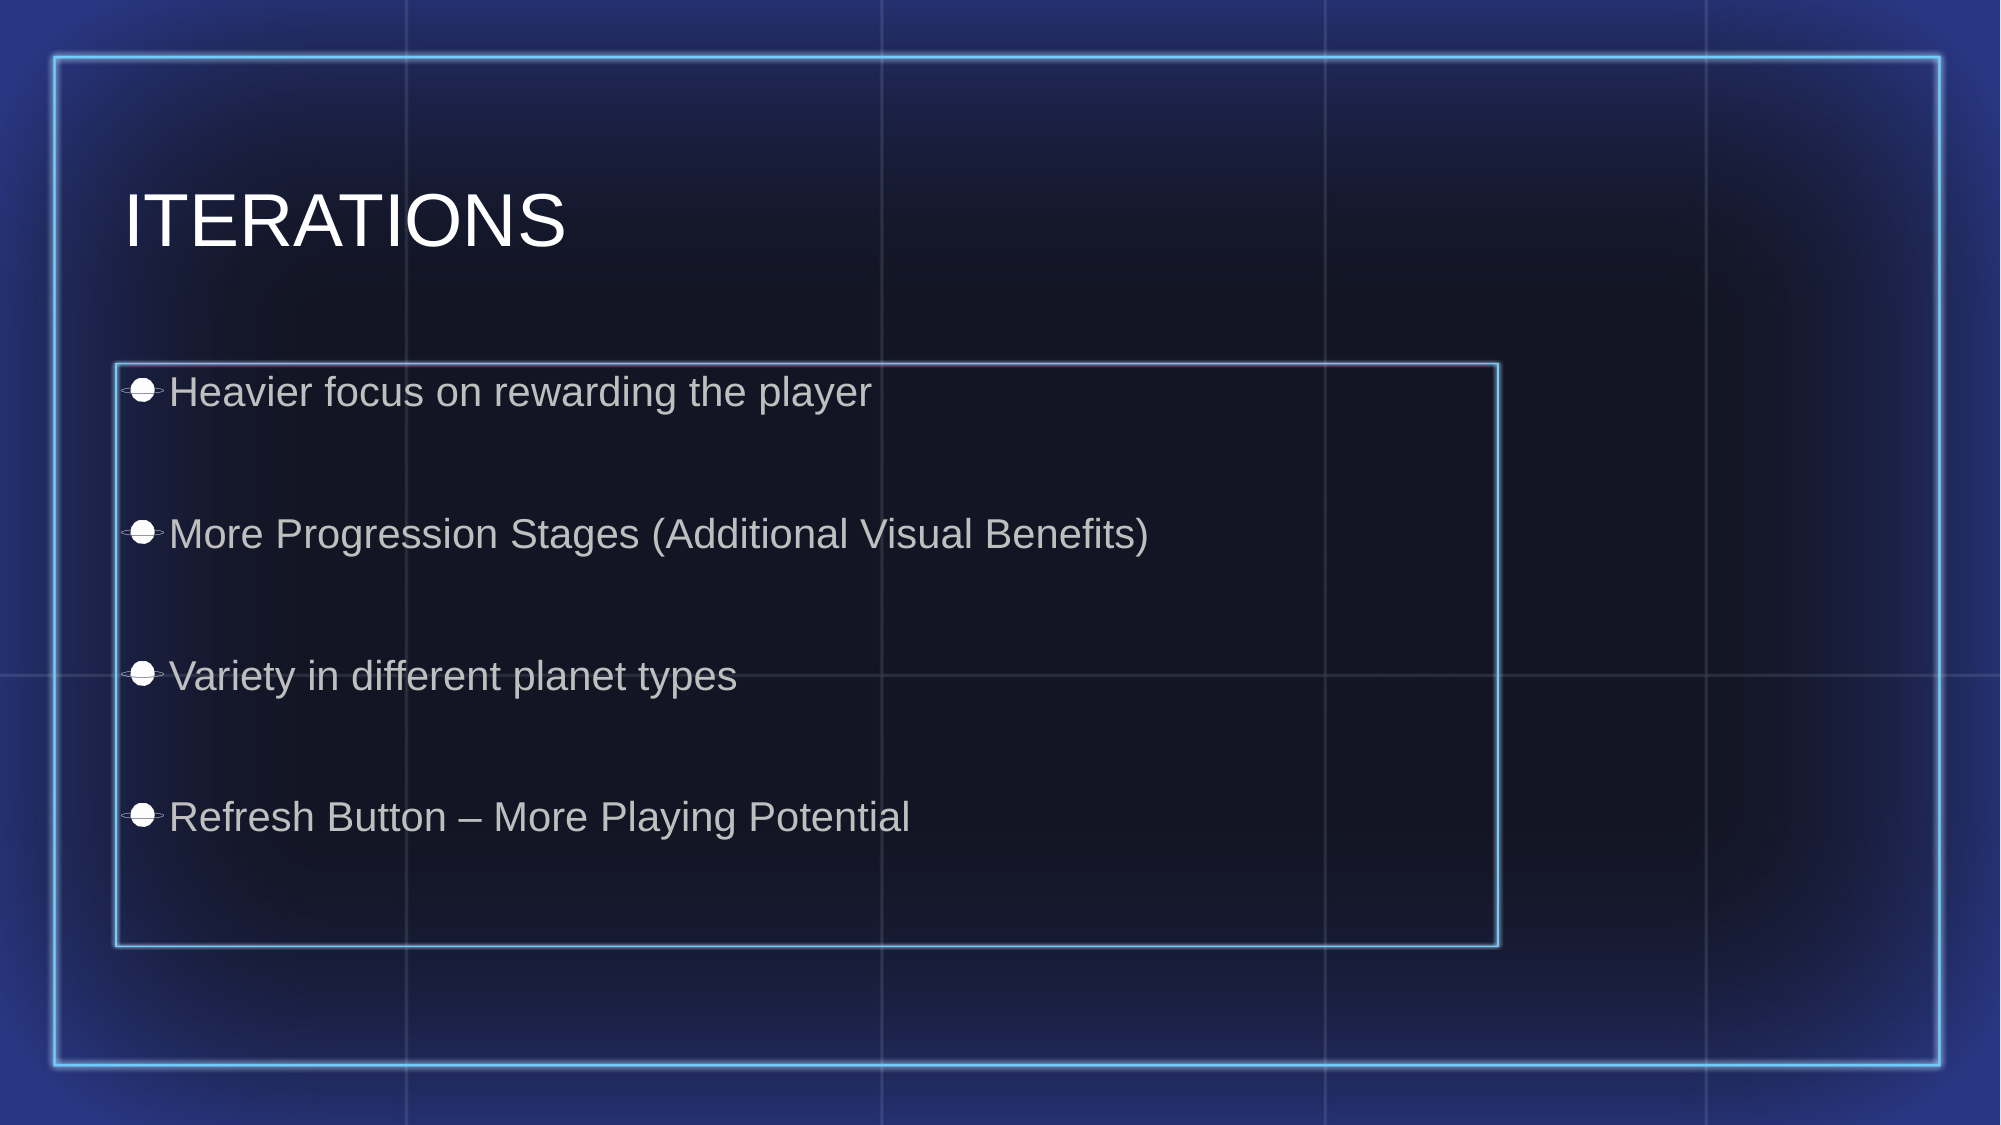

# Iterations
Heavier focus on rewarding the player

More Progression Stages (Additional Visual Benefits)

Variety in different planet types

Refresh Button – More Playing Potential